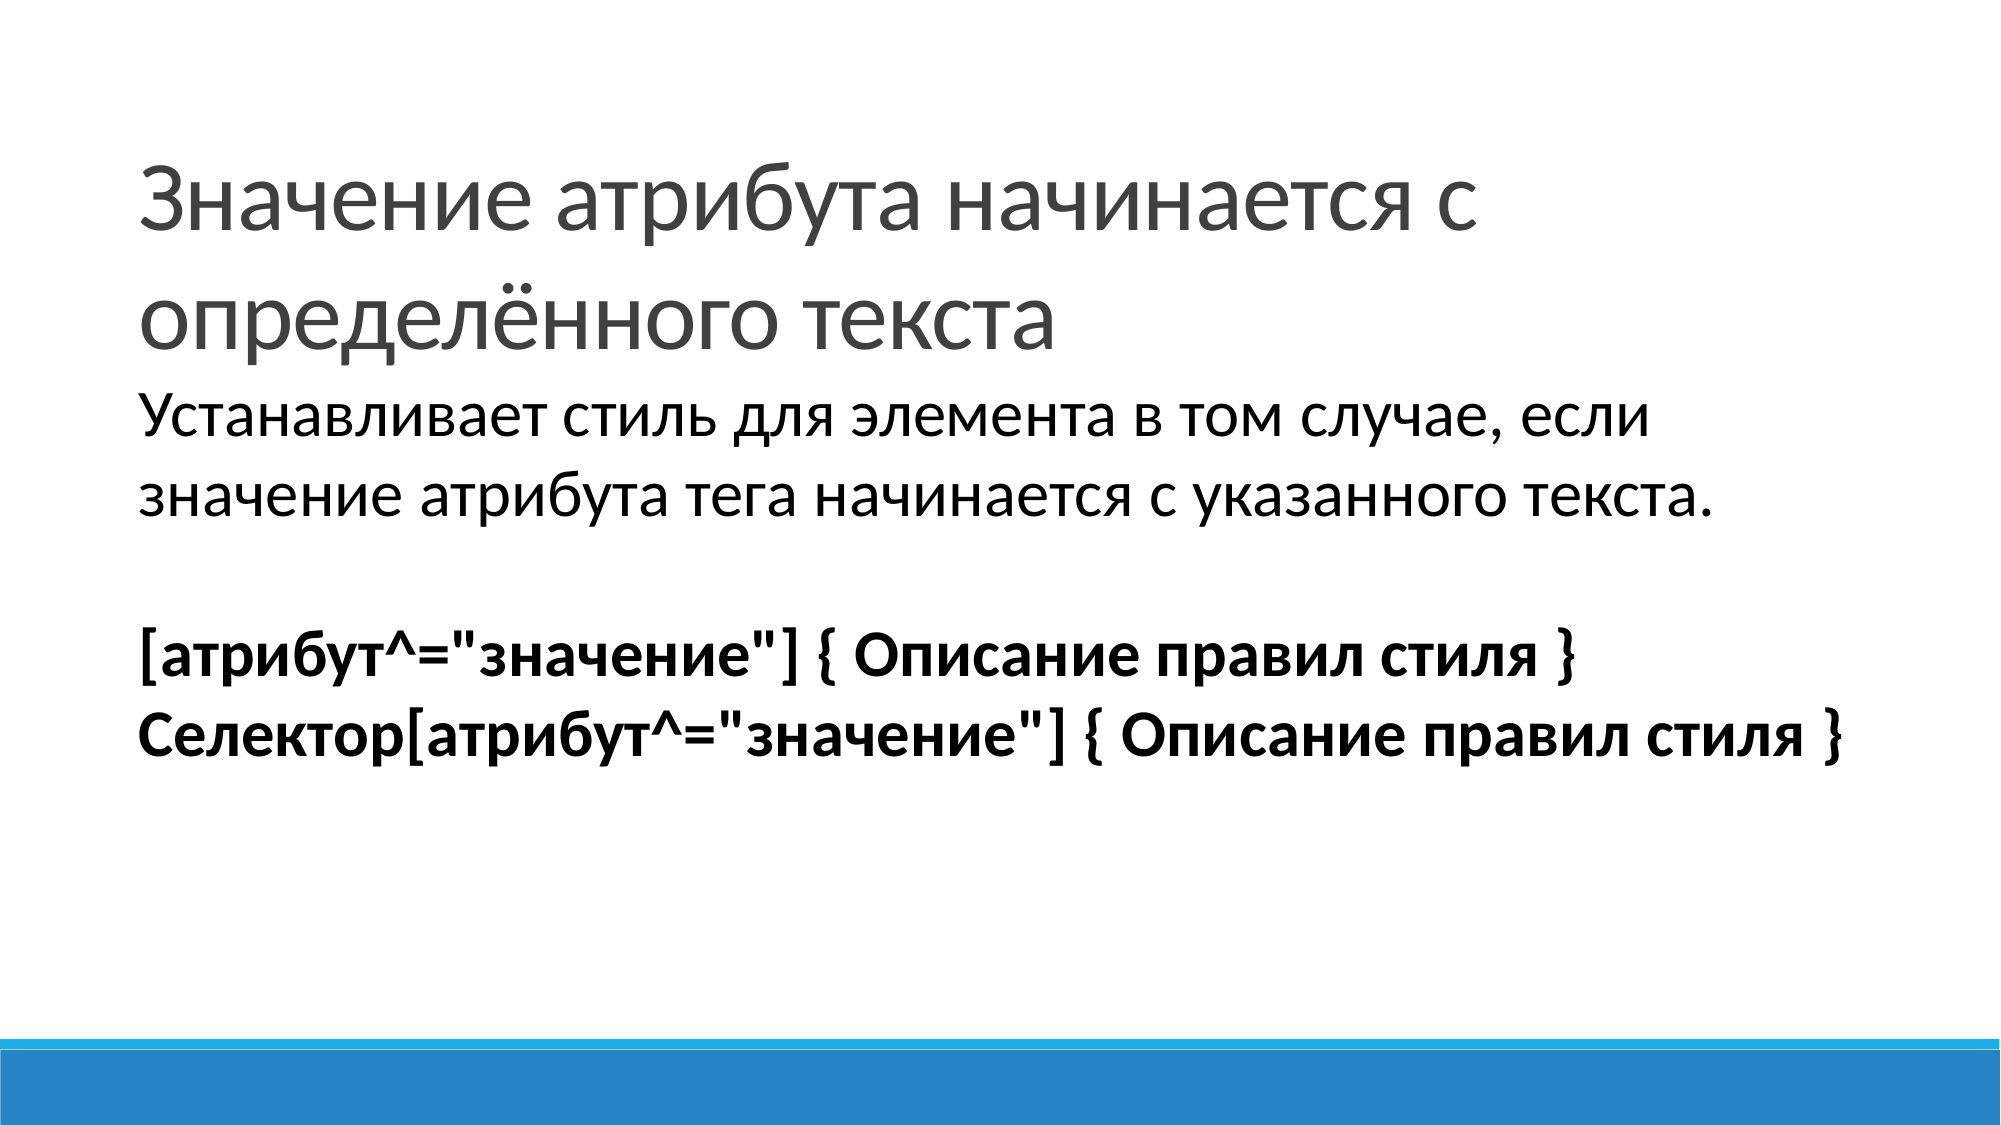

Значение атрибута начинается с определённого текста
Устанавливает стиль для элемента в том случае, если значение атрибута тега начинается с указанного текста.

[атрибут^="значение"] { Описание правил стиля } 
Селектор[атрибут^="значение"] { Описание правил стиля }